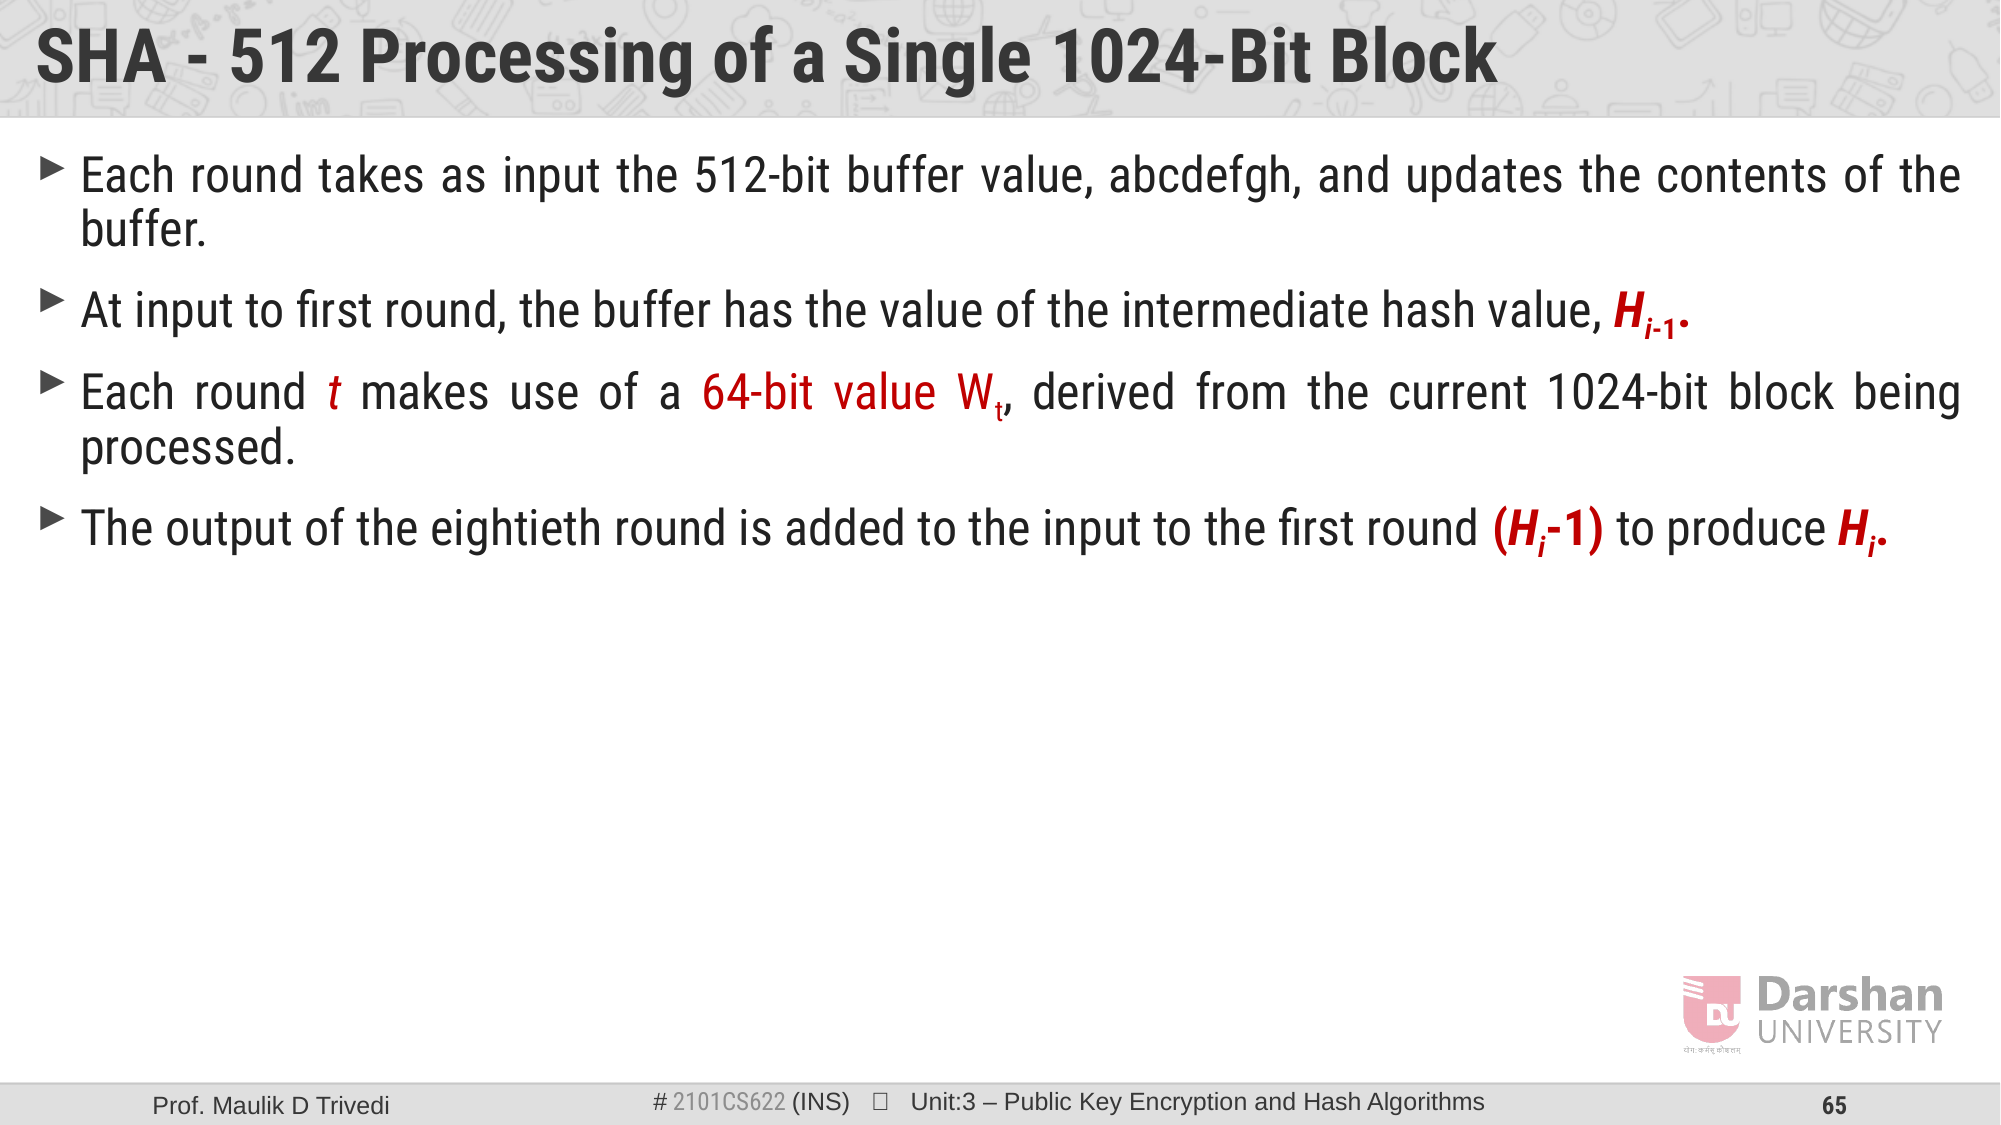

# SHA - 512 Processing of a Single 1024-Bit Block
Each round takes as input the 512-bit buffer value, abcdefgh, and updates the contents of the buffer.
At input to first round, the buffer has the value of the intermediate hash value, Hi-1.
Each round t makes use of a 64-bit value Wt, derived from the current 1024-bit block being processed.
The output of the eightieth round is added to the input to the first round (Hi-1) to produce Hi.